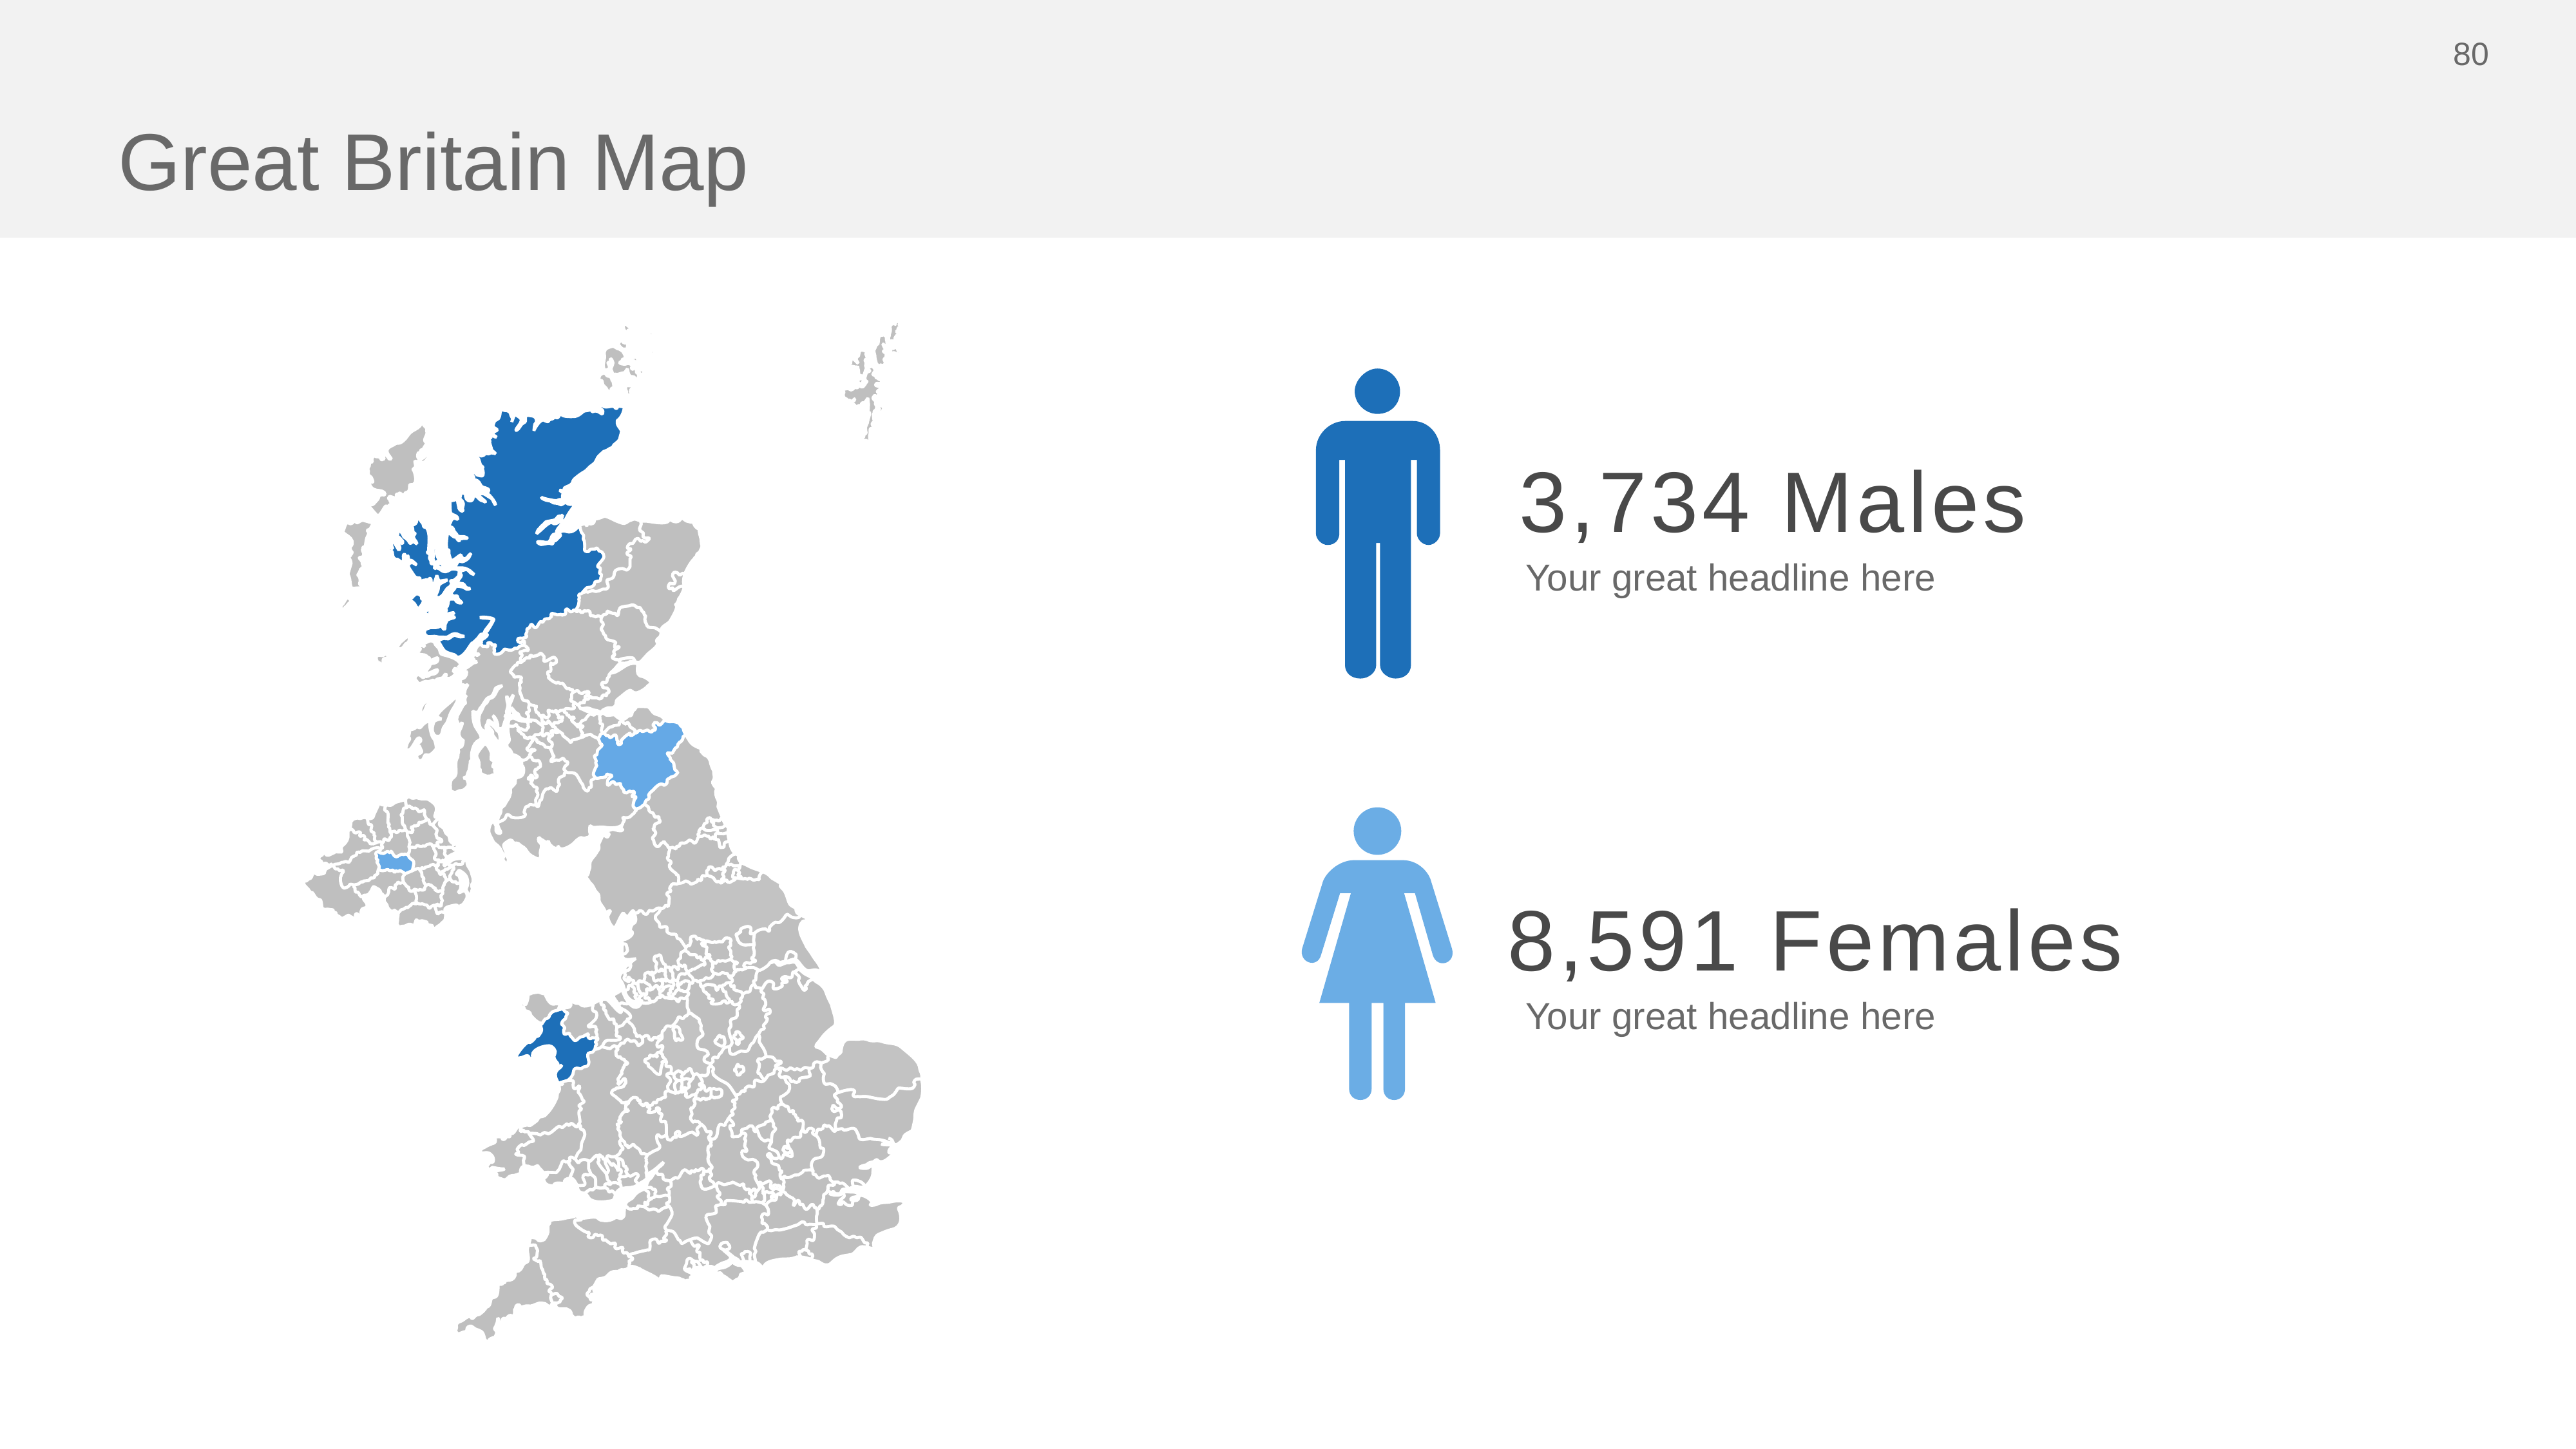

# Great Britain Map

3,734 Males
Your great headline here

8,591 Females
Your great headline here